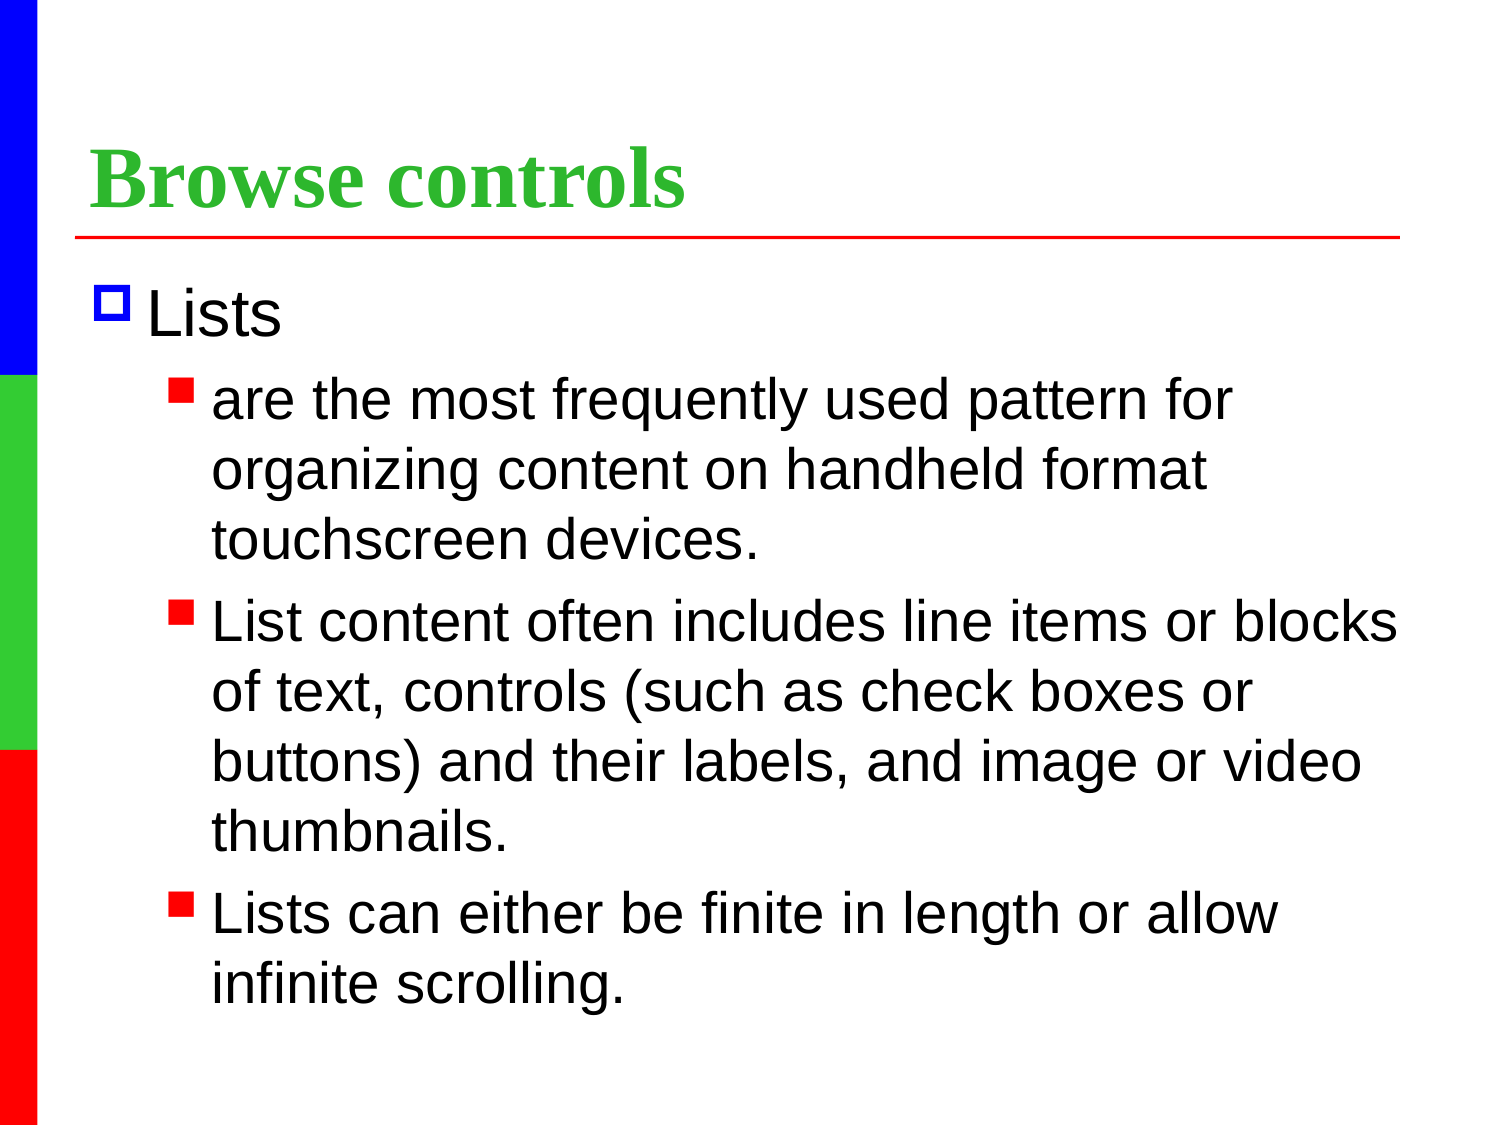

# Browse controls
Lists
are the most frequently used pattern for organizing content on handheld format touchscreen devices.
List content often includes line items or blocks of text, controls (such as check boxes or buttons) and their labels, and image or video thumbnails.
Lists can either be finite in length or allow infinite scrolling.